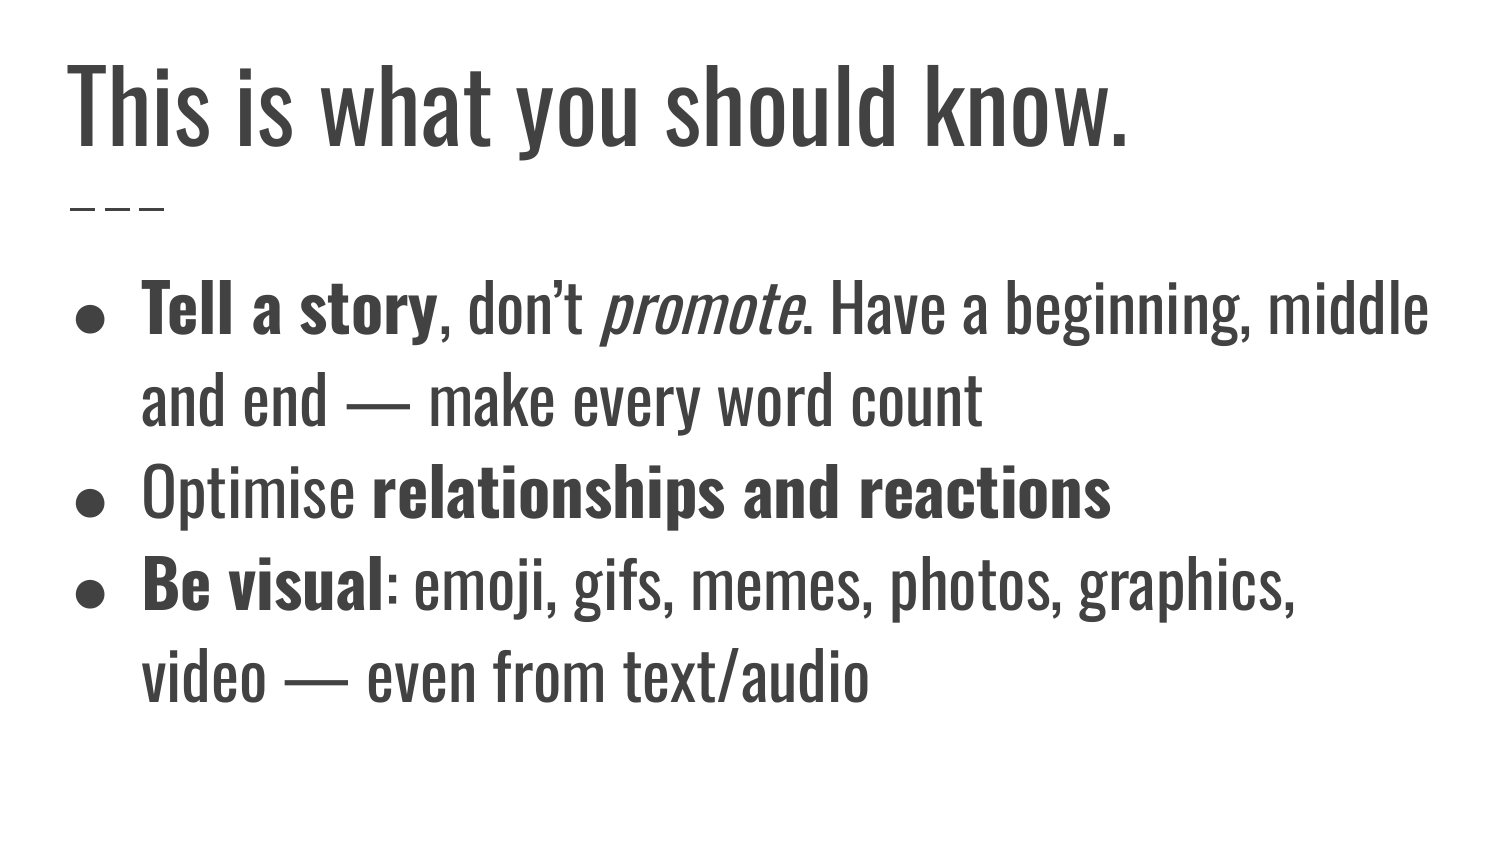

# This is what you should know.
Tell a story, don’t promote. Have a beginning, middle and end — make every word count
Optimise relationships and reactions
Be visual: emoji, gifs, memes, photos, graphics, video — even from text/audio